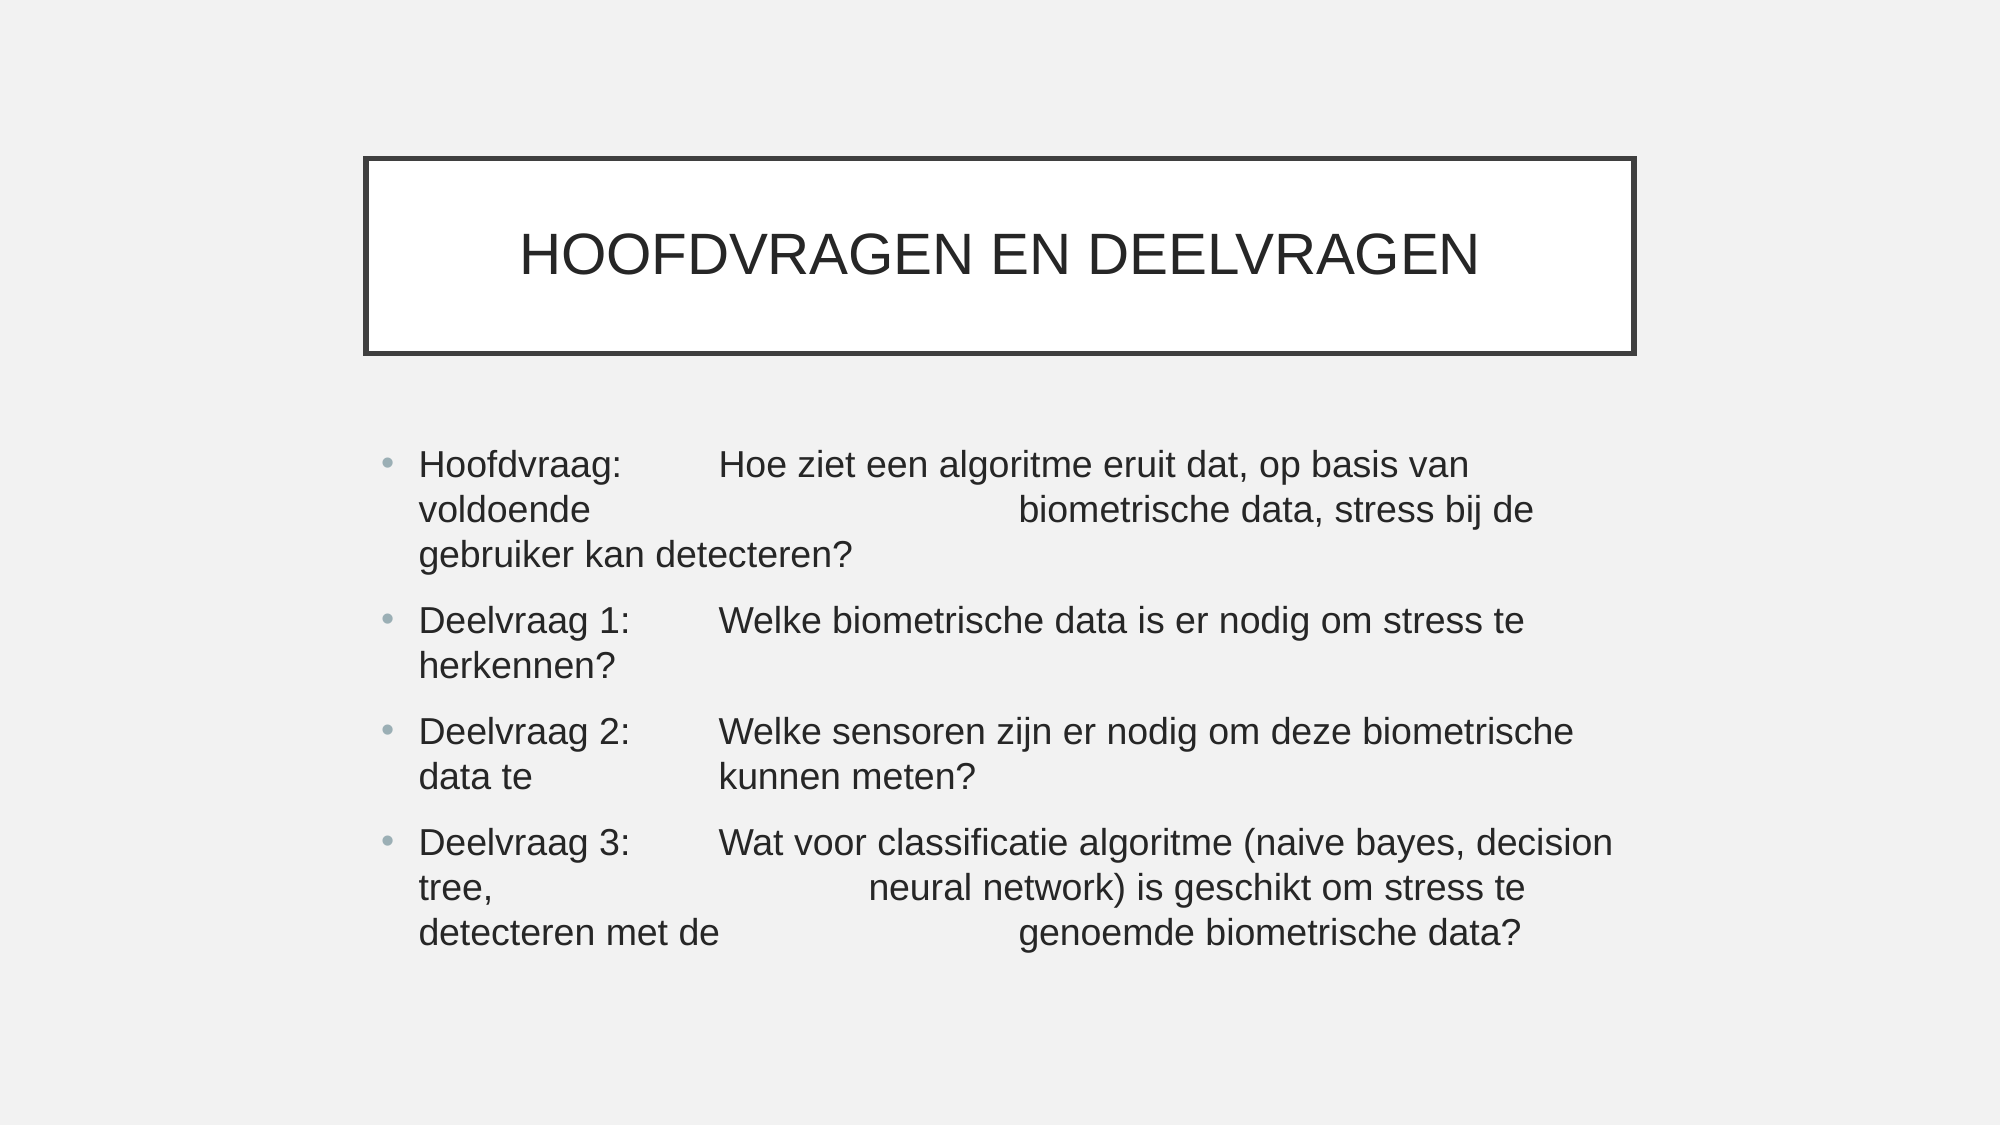

# HOOFDVRAGEN EN DEELVRAGEN
Hoofdvraag:	Hoe ziet een algoritme eruit dat, op basis van voldoende 			biometrische data, stress bij de gebruiker kan detecteren?
Deelvraag 1:	Welke biometrische data is er nodig om stress te herkennen?
Deelvraag 2:	Welke sensoren zijn er nodig om deze biometrische data te 		kunnen meten?
Deelvraag 3:	Wat voor classificatie algoritme (naive bayes, decision tree, 			neural network) is geschikt om stress te detecteren met de 		genoemde biometrische data?